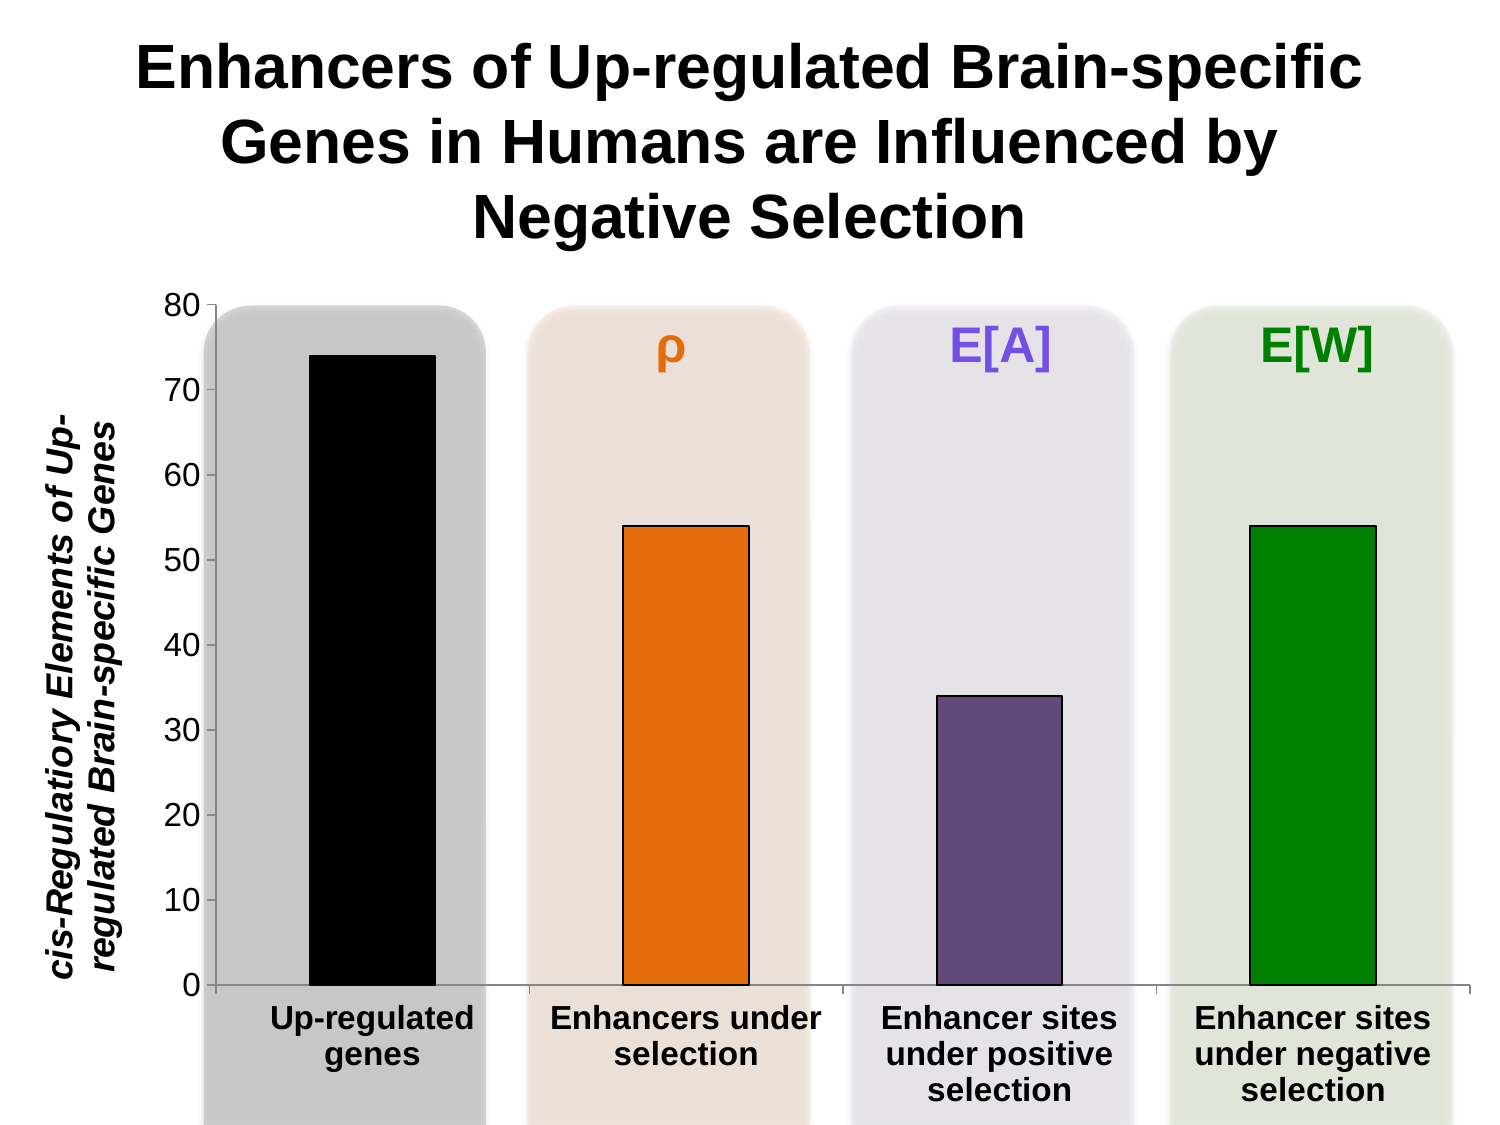

# Enhancers of Up-regulated Brain-specific Genes in Humans are Influenced by Negative Selection

### Chart

| Category |  |
|---|---|
| Up-regulated genes | 74.0 |
| Enhancers under selection | 54.0 |
| Enhancer sites under positive selection | 34.0 |
| Enhancer sites under negative selection | 54.0 |

ρ

E[A]

E[W]